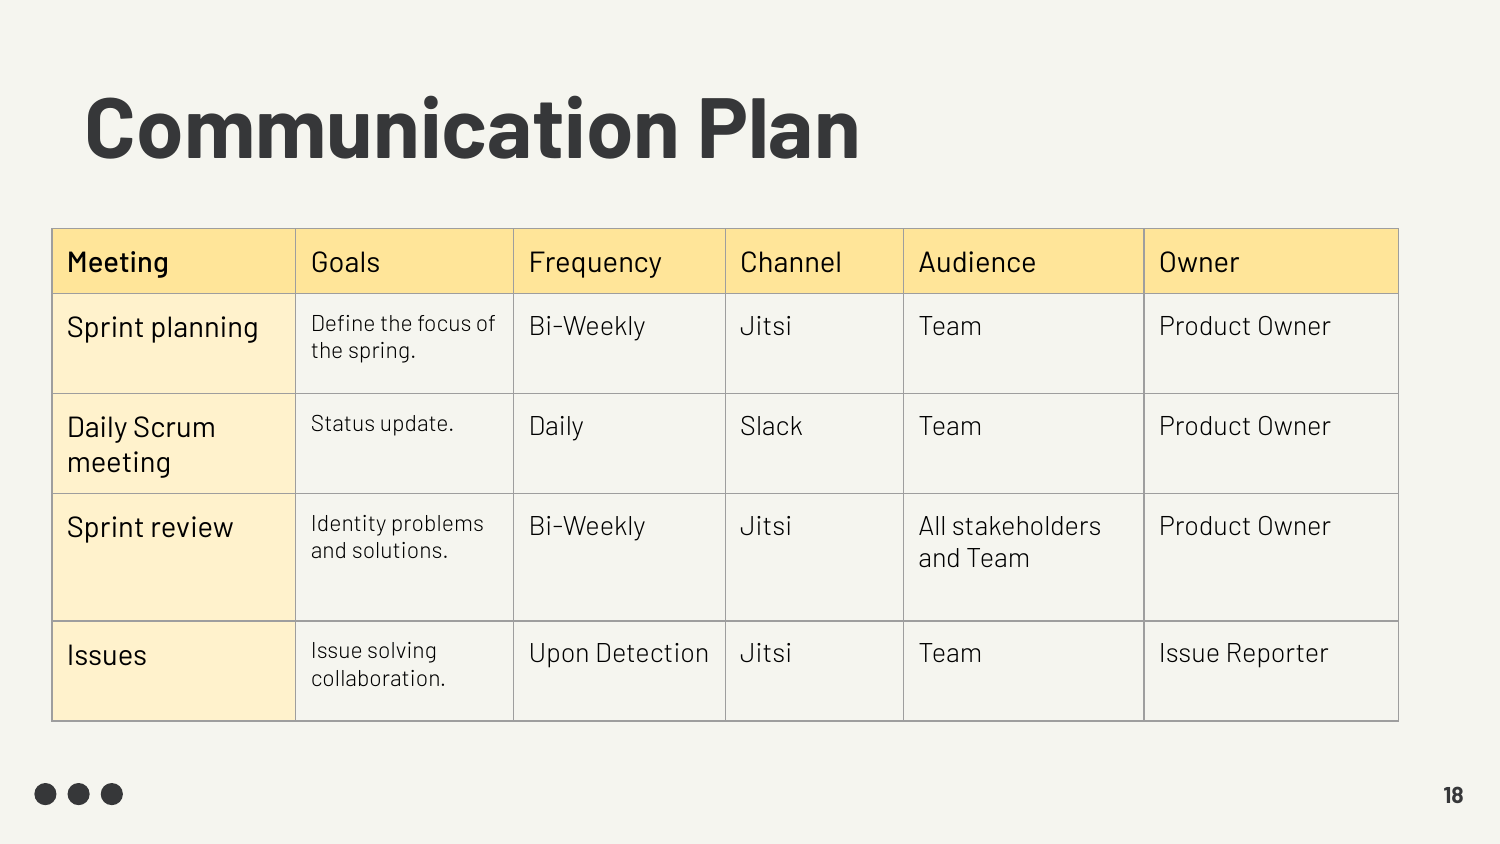

Communication Plan
| Meeting | Goals | Frequency | Channel | Audience | Owner |
| --- | --- | --- | --- | --- | --- |
| Sprint planning | Define the focus of the spring. | Bi-Weekly | Jitsi | Team | Product Owner |
| Daily Scrum meeting | Status update. | Daily | Slack | Team | Product Owner |
| Sprint review | Identity problems and solutions. | Bi-Weekly | Jitsi | All stakeholders and Team | Product Owner |
| Issues | Issue solving collaboration. | Upon Detection | Jitsi | Team | Issue Reporter |
18